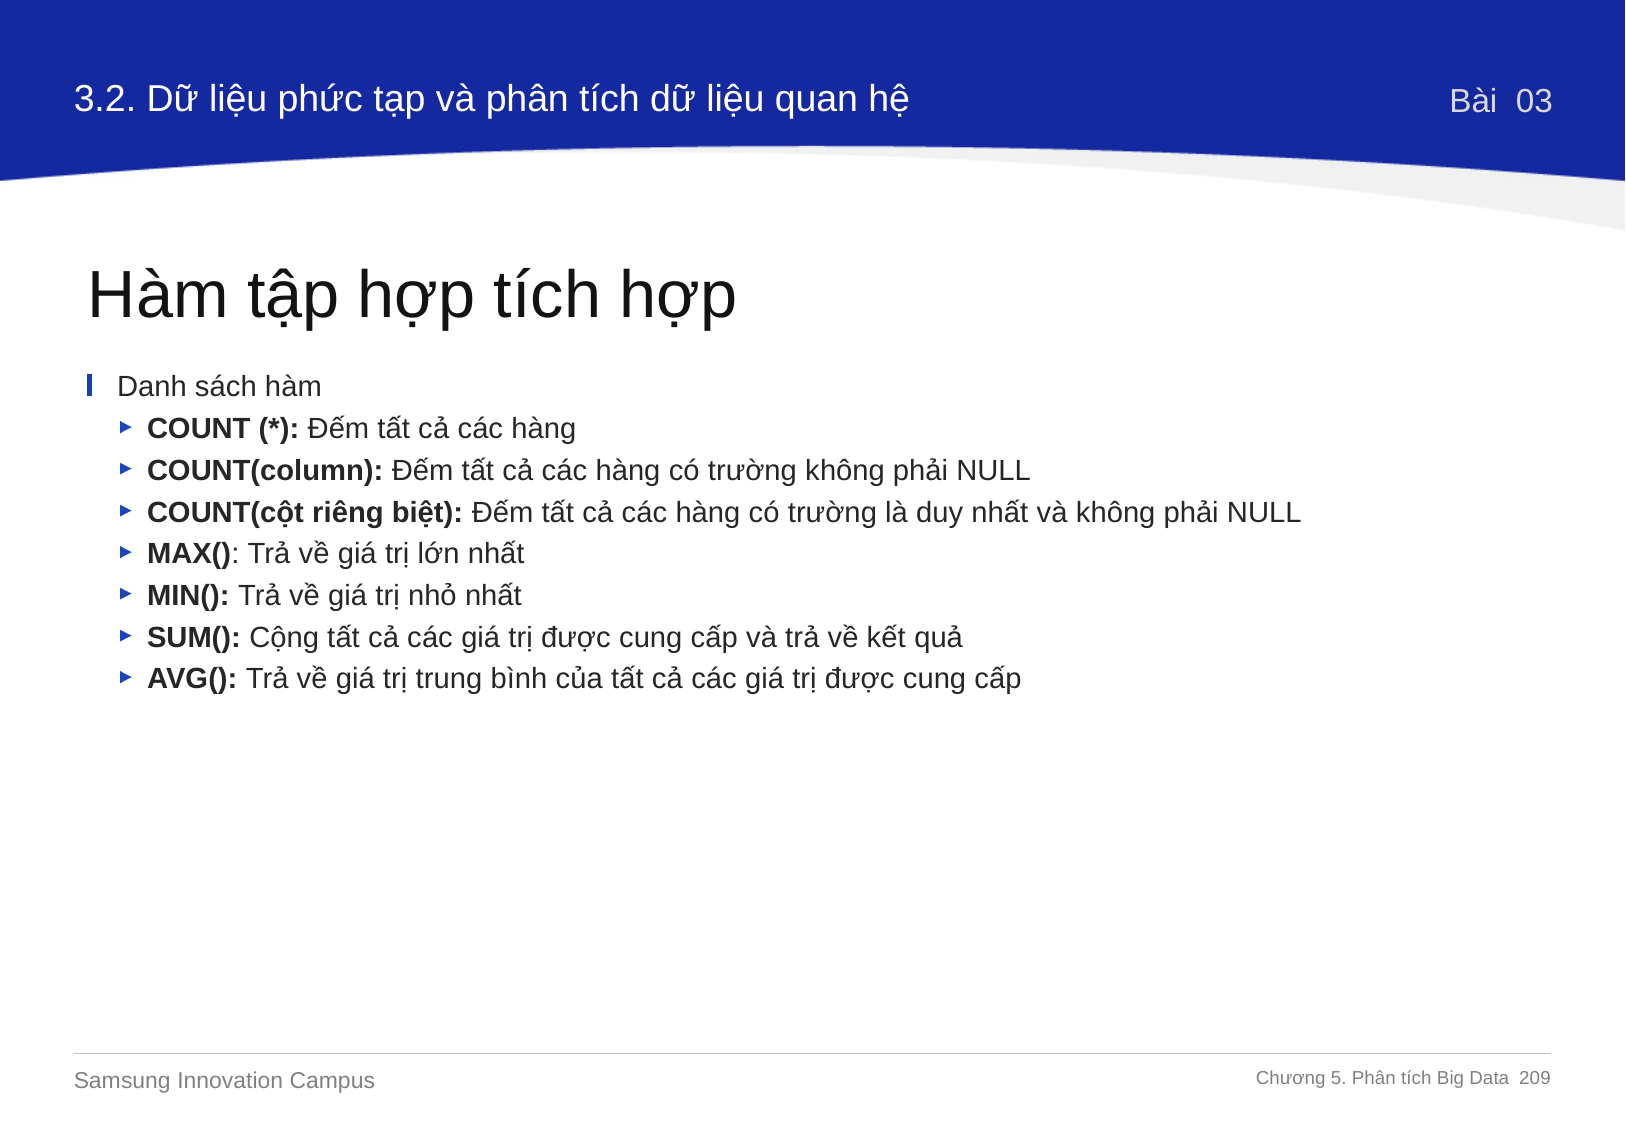

3.2. Dữ liệu phức tạp và phân tích dữ liệu quan hệ
Bài  03
Hàm tập hợp tích hợp
Danh sách hàm
COUNT (*): Đếm tất cả các hàng
COUNT(column): Đếm tất cả các hàng có trường không phải NULL
COUNT(cột riêng biệt): Đếm tất cả các hàng có trường là duy nhất và không phải NULL
MAX(): Trả về giá trị lớn nhất
MIN(): Trả về giá trị nhỏ nhất
SUM(): Cộng tất cả các giá trị được cung cấp và trả về kết quả
AVG(): Trả về giá trị trung bình của tất cả các giá trị được cung cấp